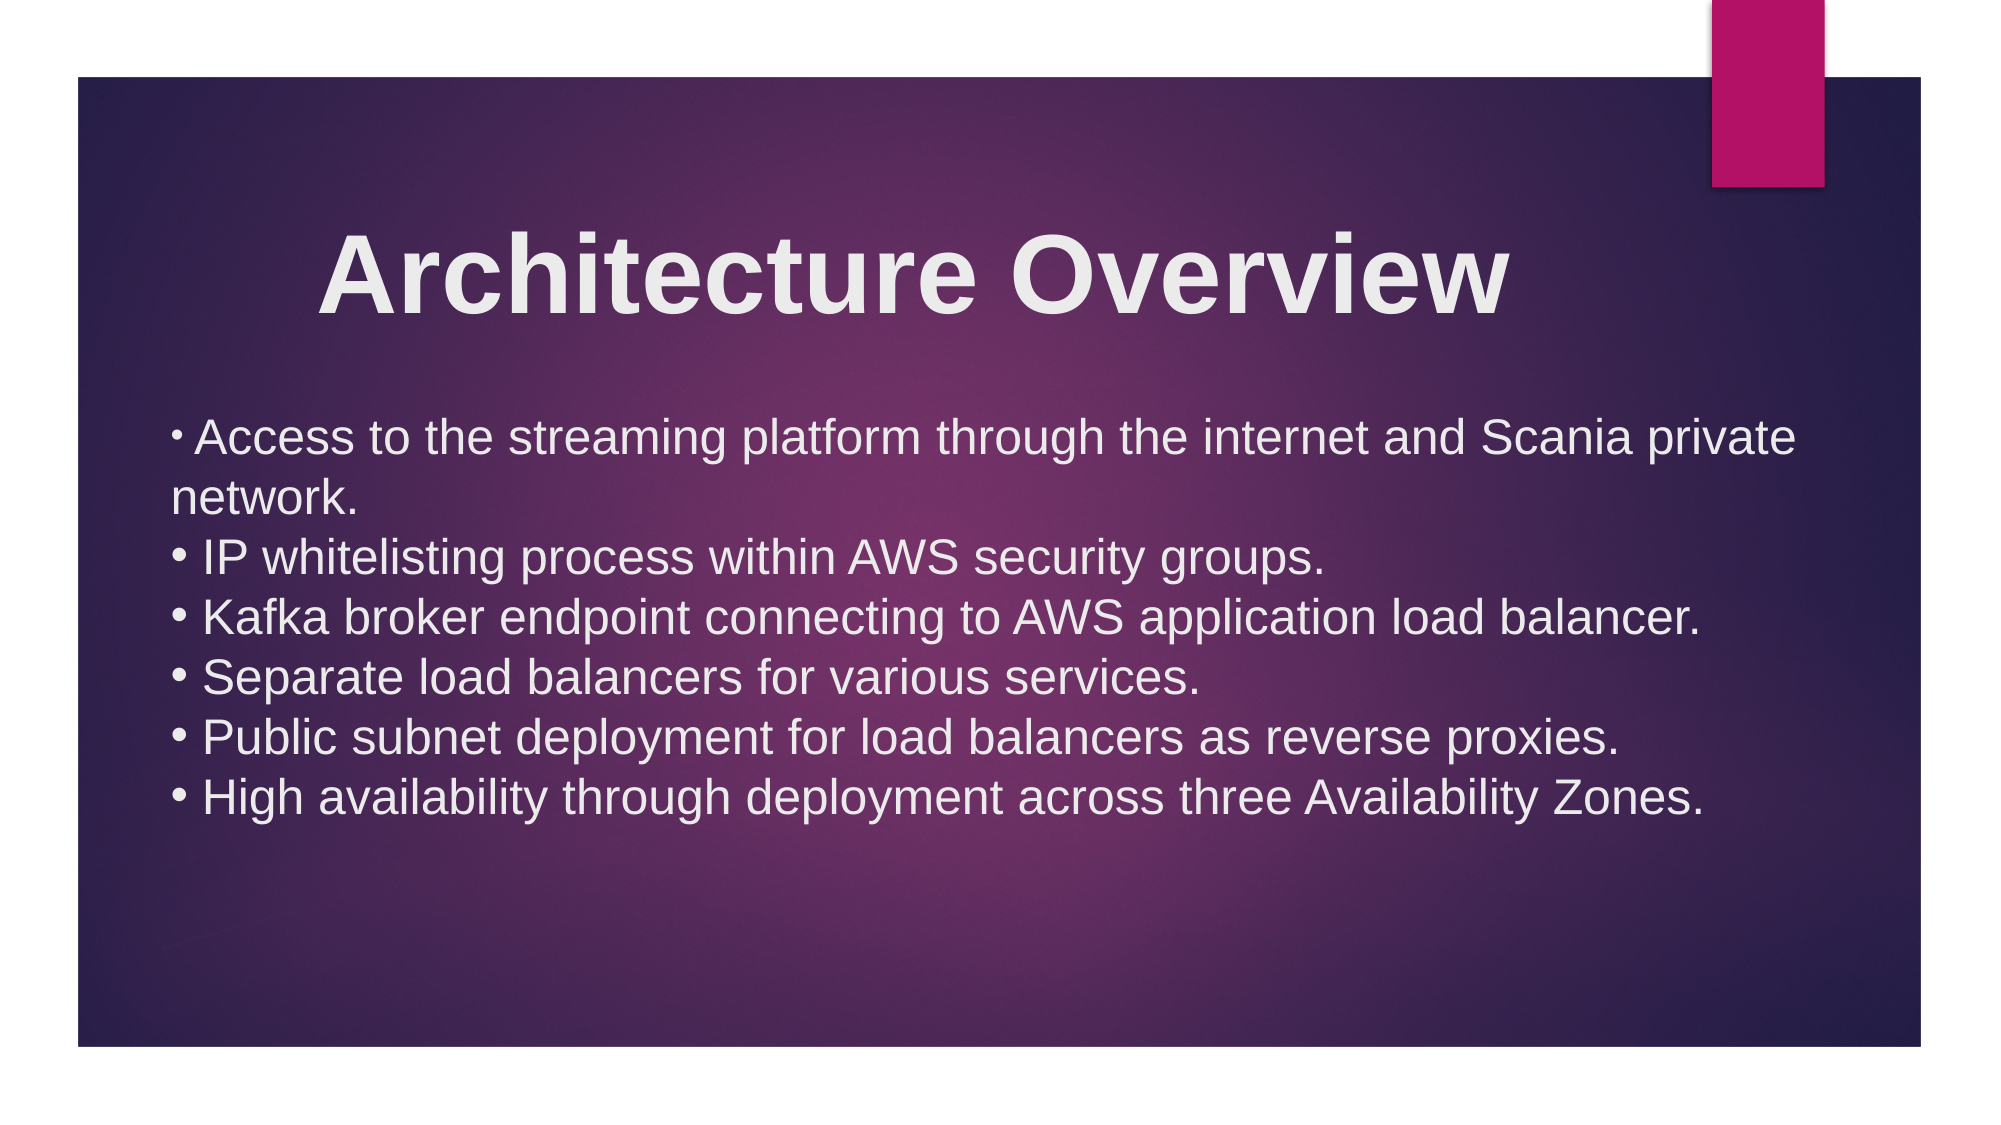

# Architecture Overview
 Access to the streaming platform through the internet and Scania private network.
 IP whitelisting process within AWS security groups.
 Kafka broker endpoint connecting to AWS application load balancer.
 Separate load balancers for various services.
 Public subnet deployment for load balancers as reverse proxies.
 High availability through deployment across three Availability Zones.